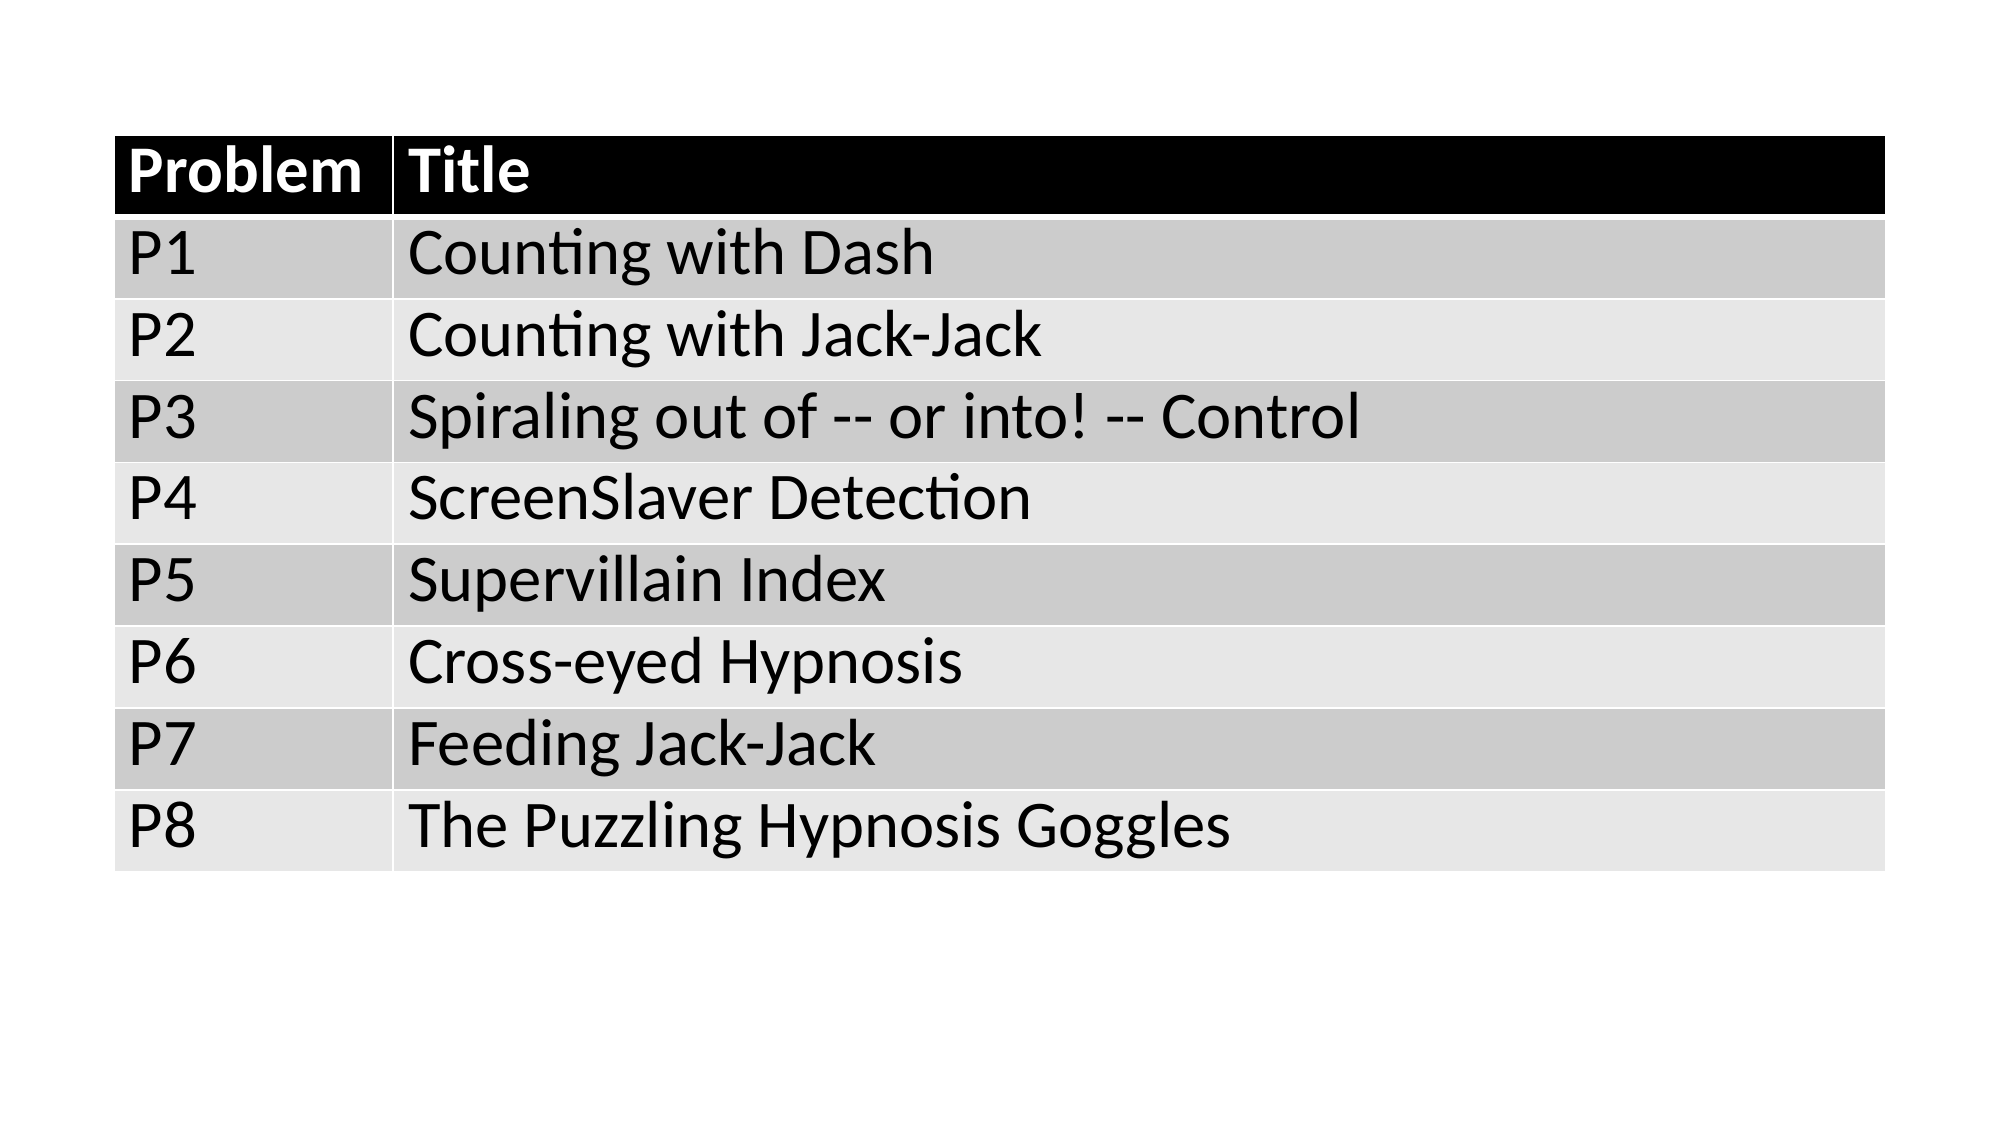

| Problem | Title |
| --- | --- |
| P1 | Counting with Dash |
| P2 | Counting with Jack-Jack |
| P3 | Spiraling out of -- or into! -- Control |
| P4 | ScreenSlaver Detection |
| P5 | Supervillain Index |
| P6 | Cross-eyed Hypnosis |
| P7 | Feeding Jack-Jack |
| P8 | The Puzzling Hypnosis Goggles |